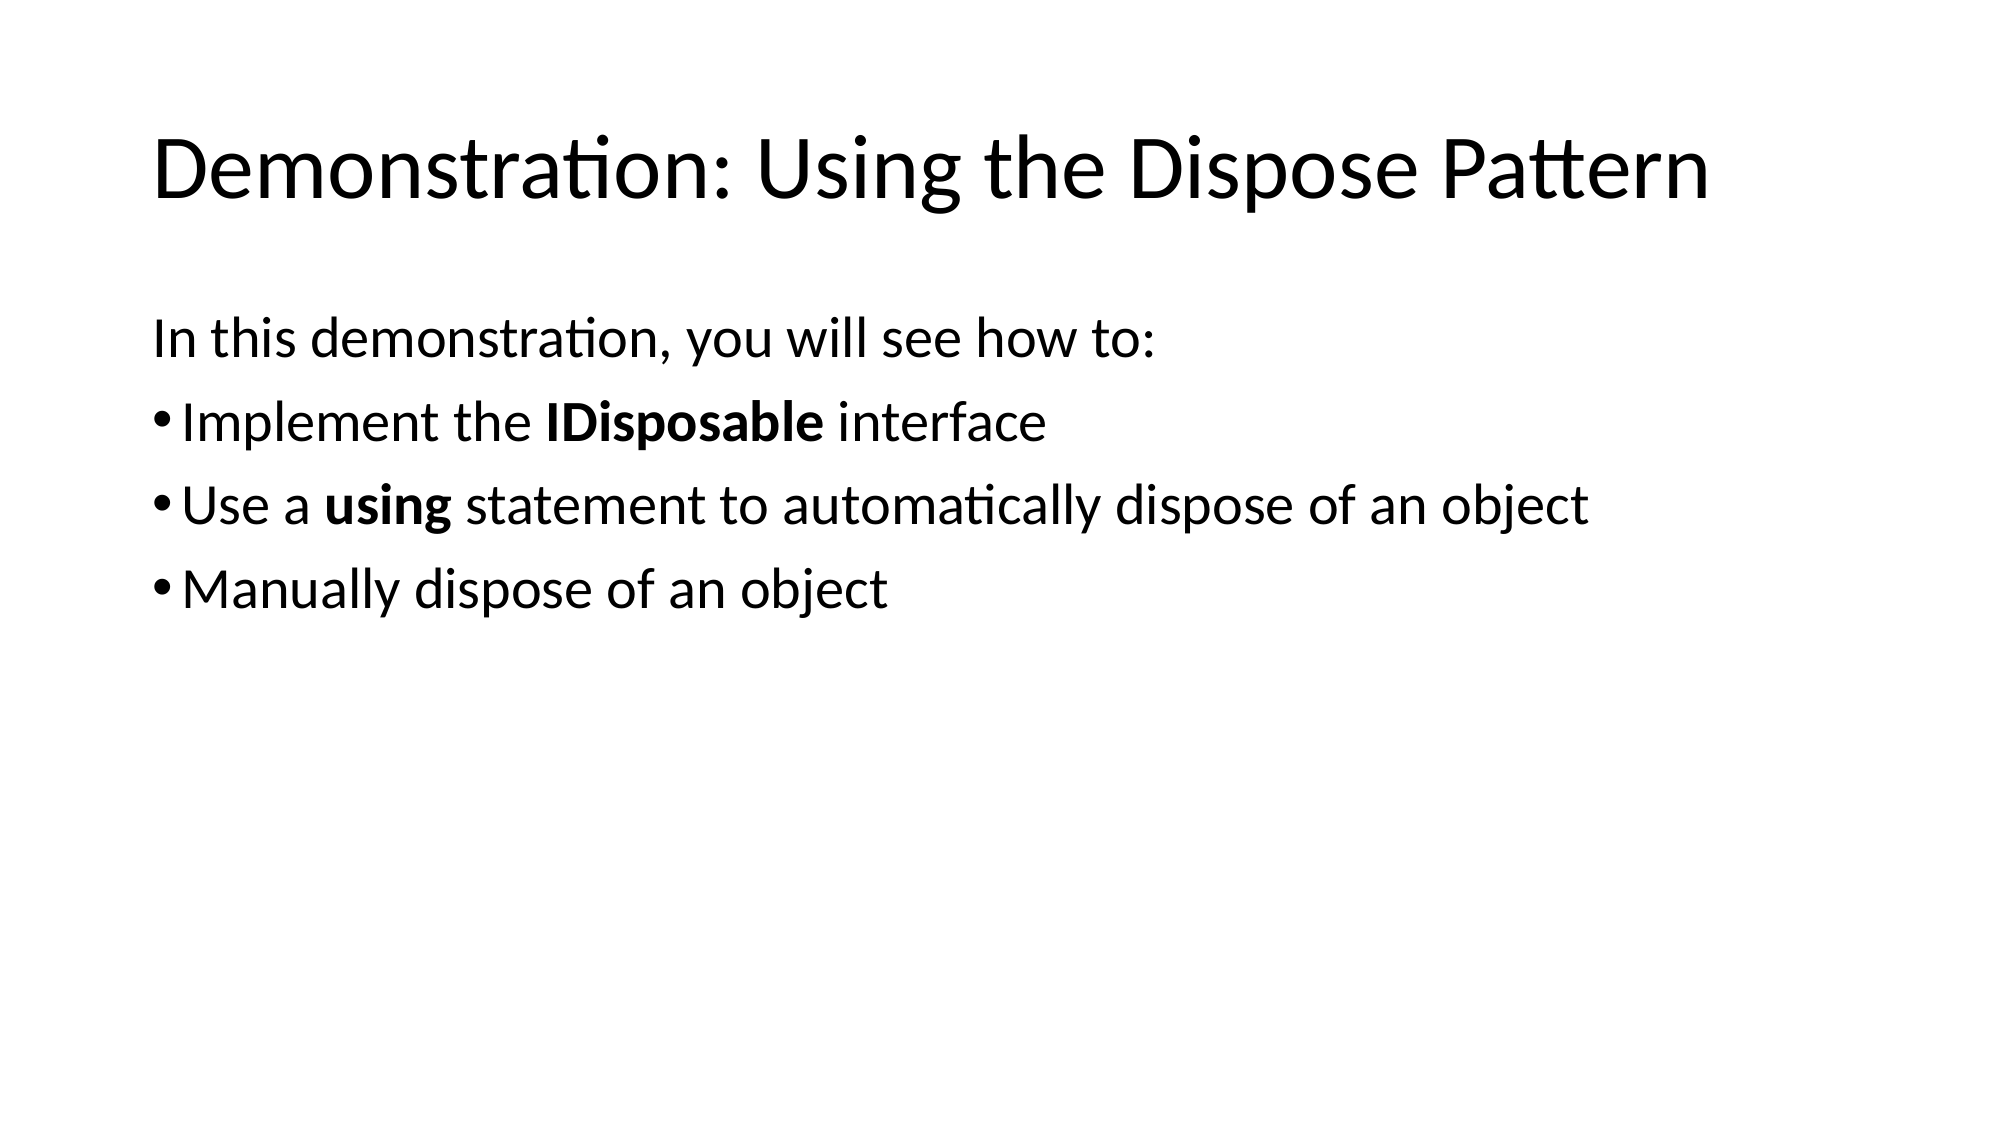

# Demonstration: Using the Dispose Pattern
In this demonstration, you will see how to:
Implement the IDisposable interface
Use a using statement to automatically dispose of an object
Manually dispose of an object